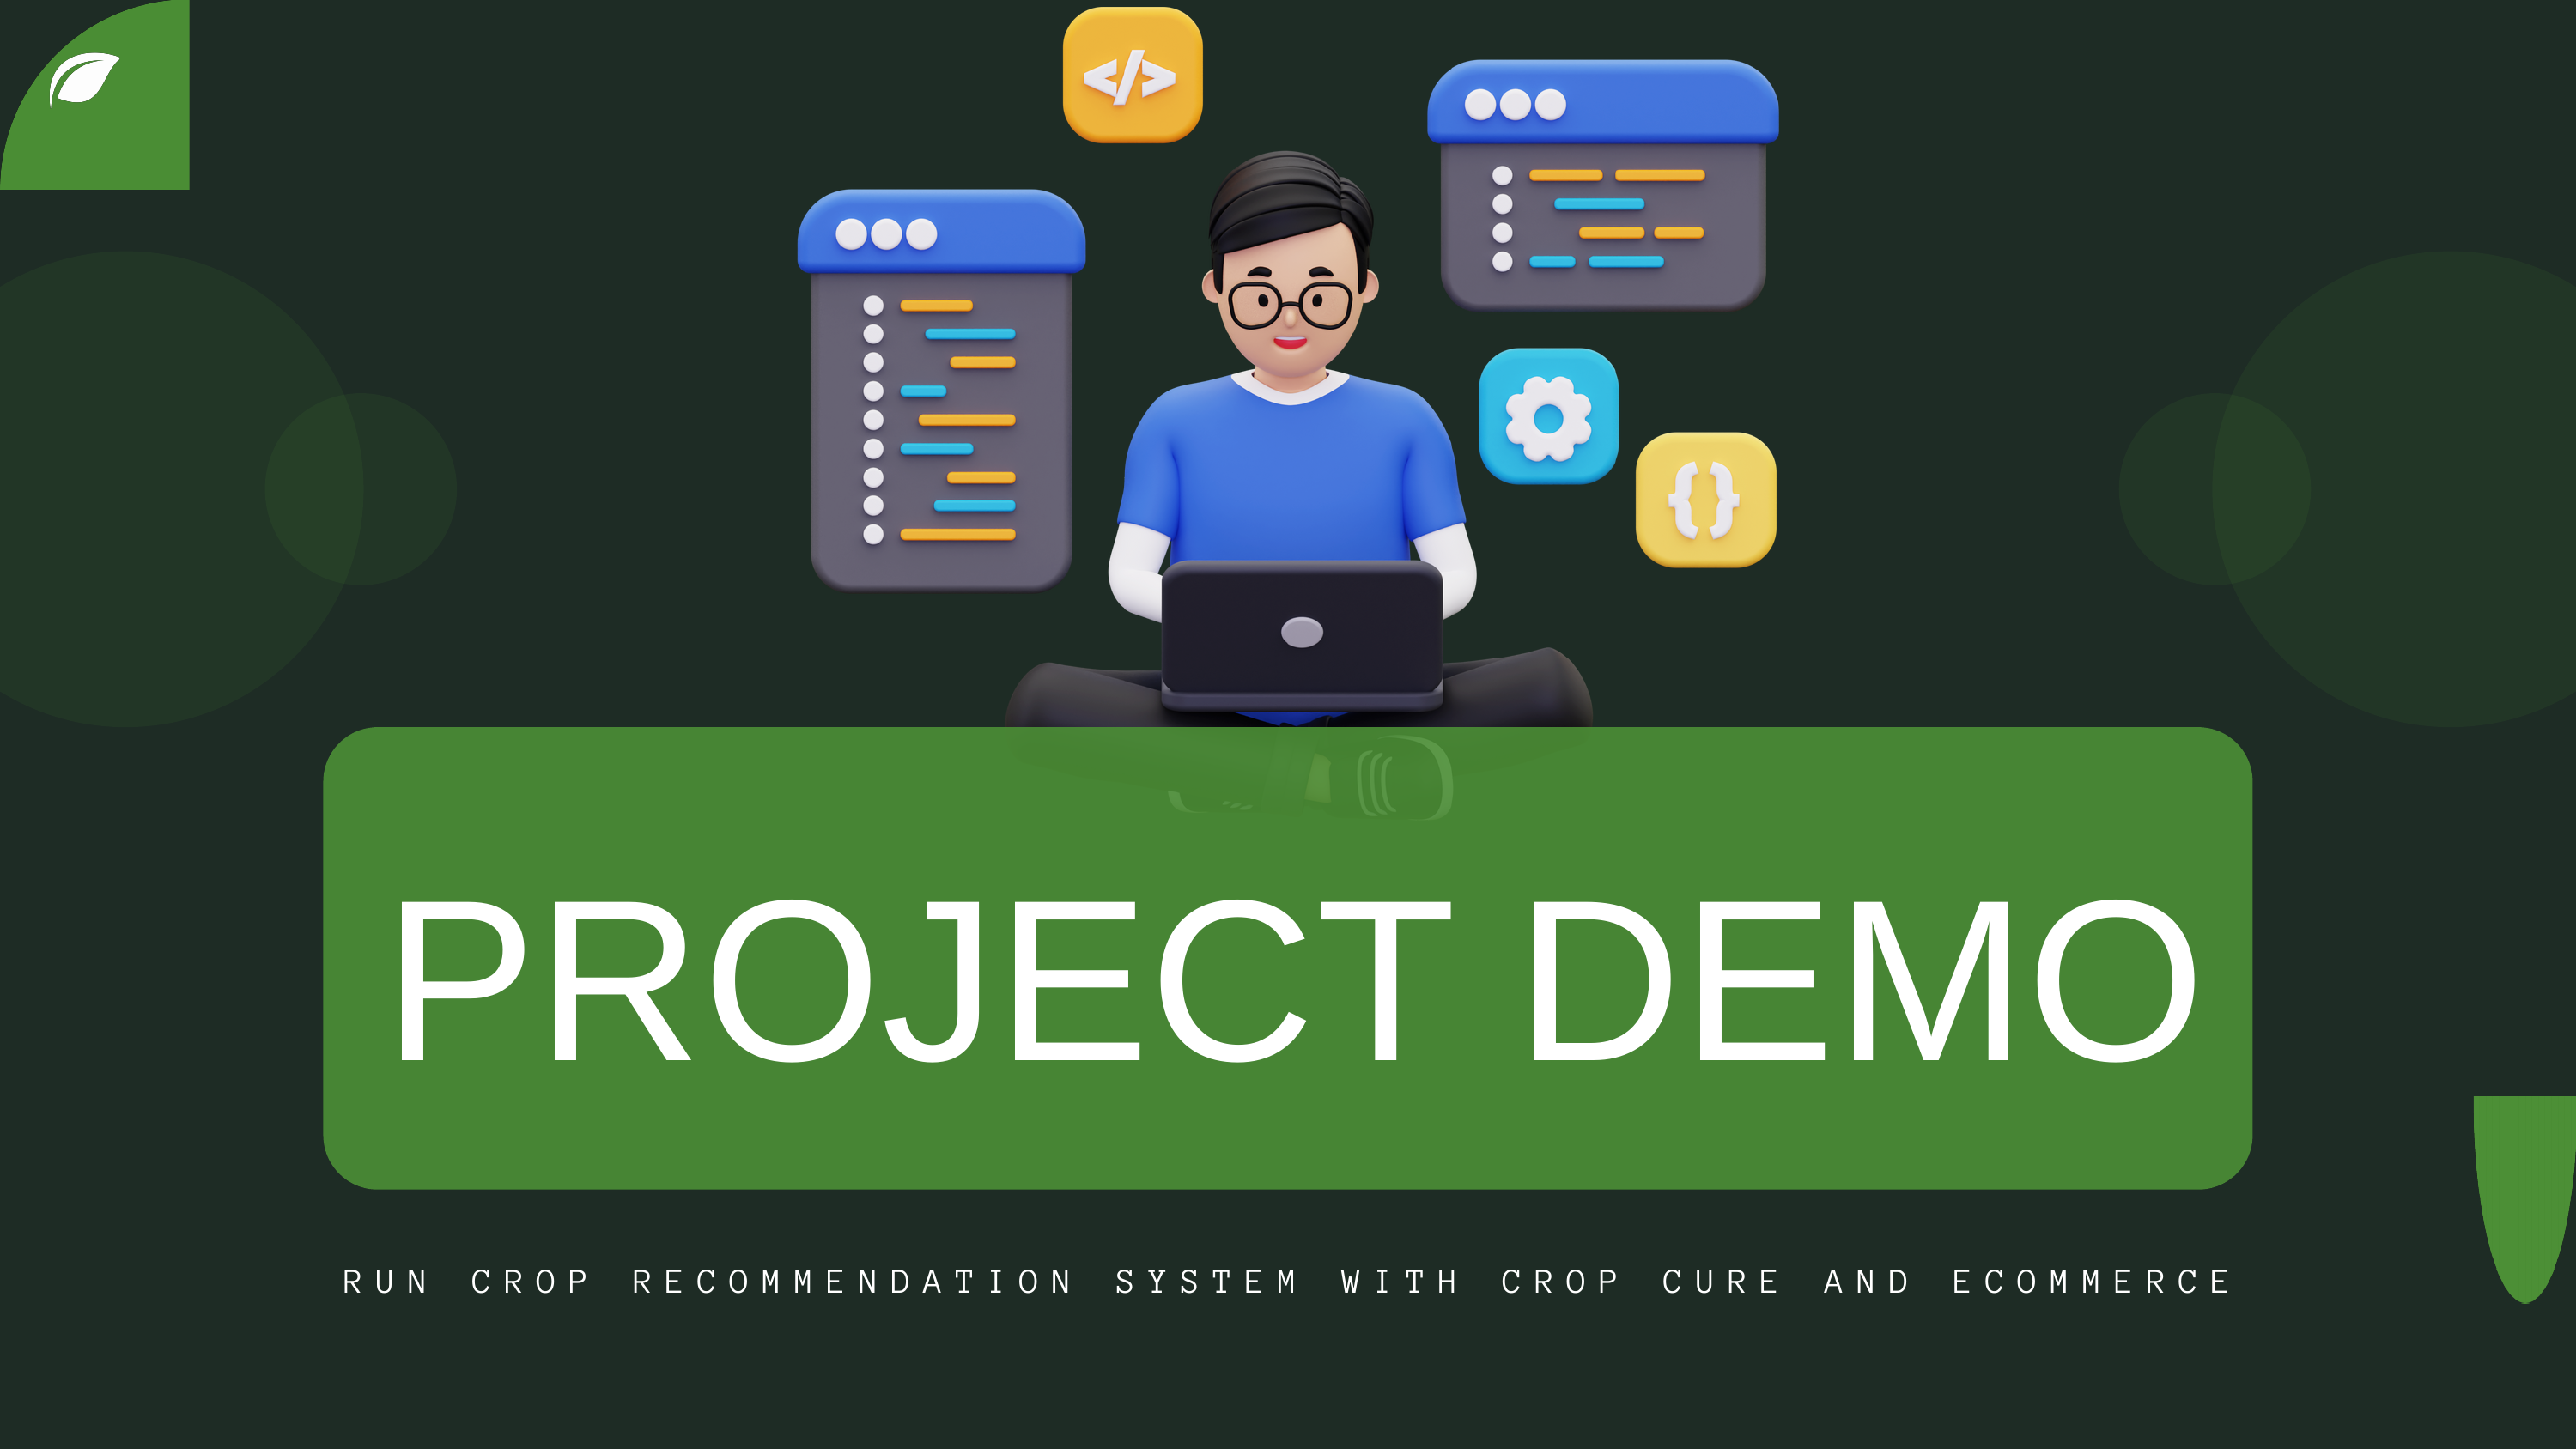

PROJECT DEMO

RUN CROP RECOMMENDATION SYSTEM WITH CROP CURE AND ECOMMERCE